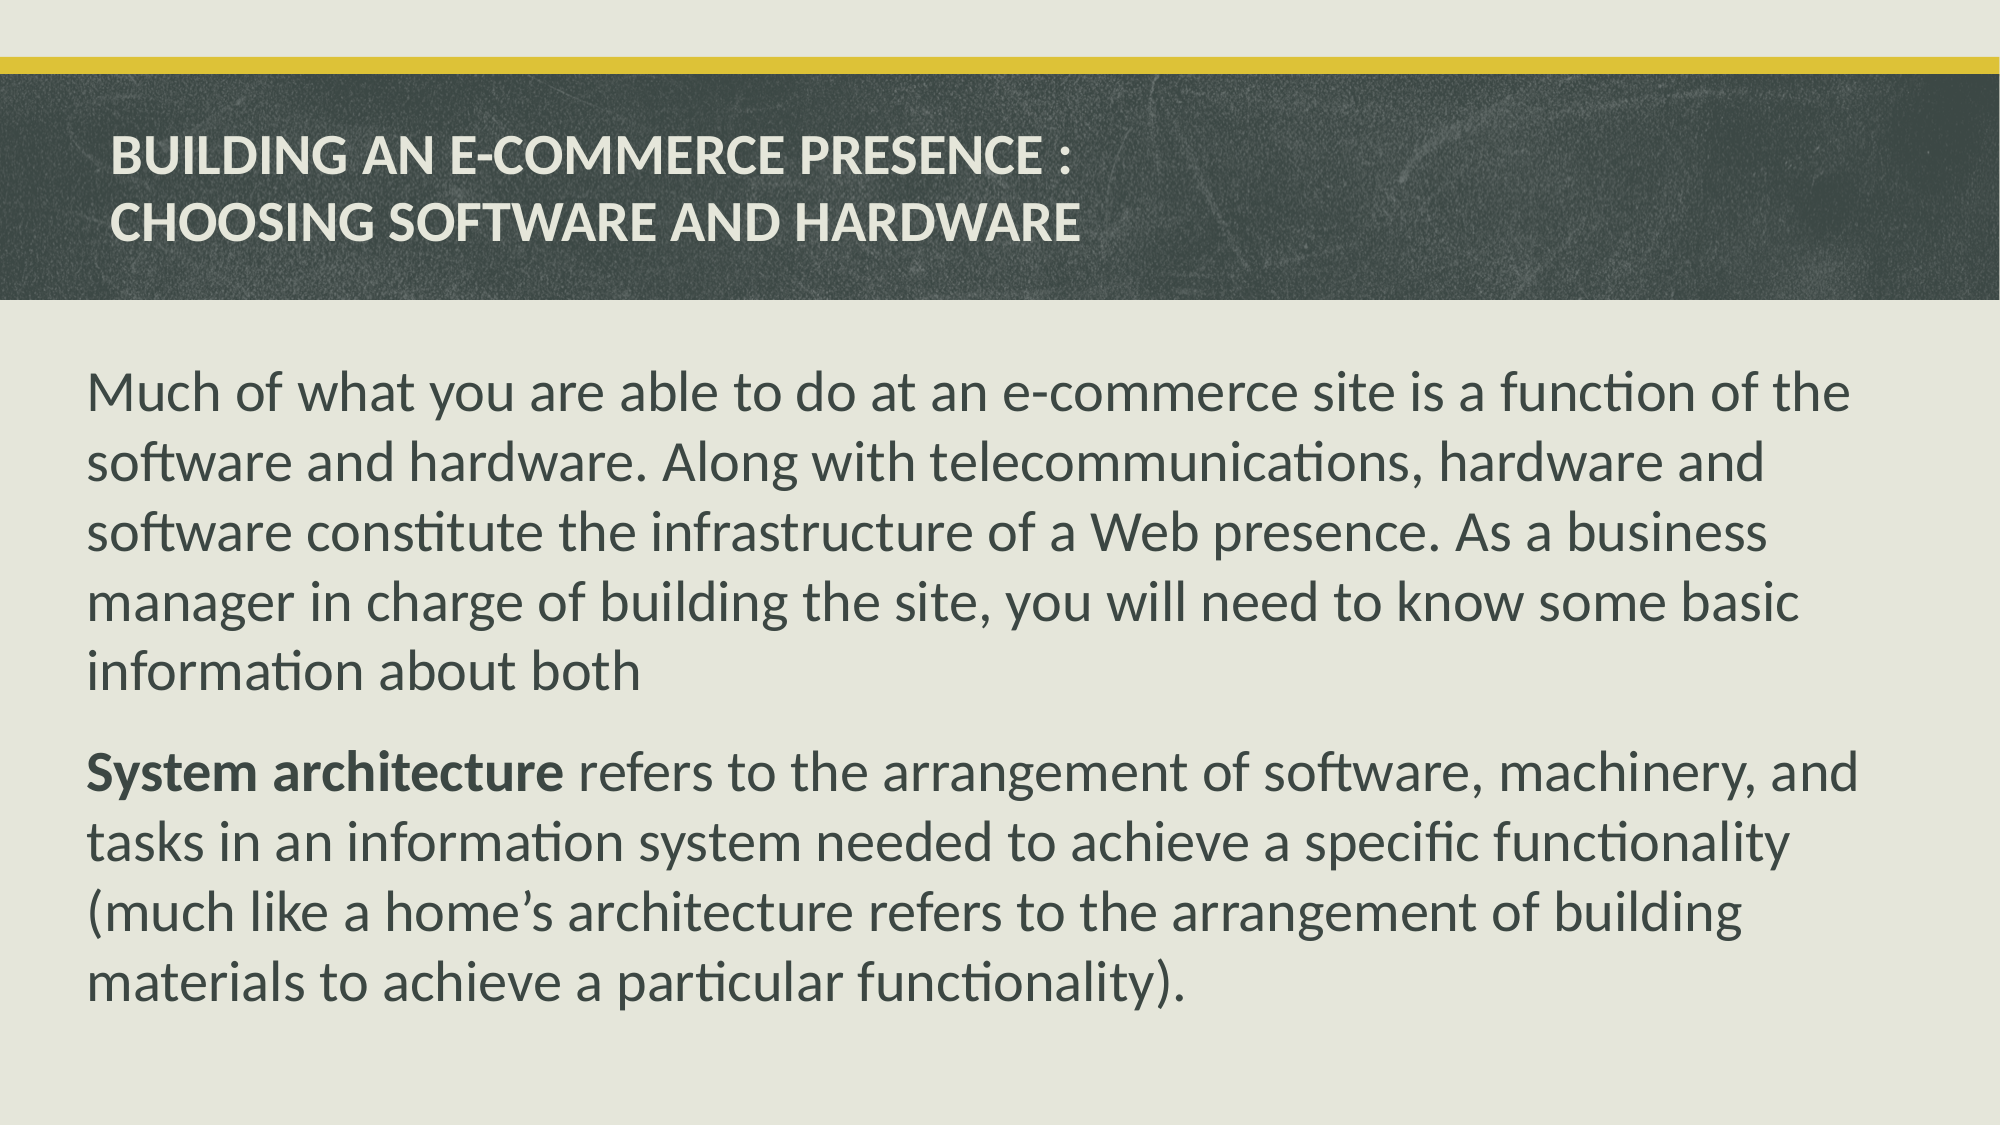

# BUILDING AN E-COMMERCE PRESENCE : CHOOSING SOFTWARE AND HARDWARE
Much of what you are able to do at an e-commerce site is a function of the software and hardware. Along with telecommunications, hardware and software constitute the infrastructure of a Web presence. As a business manager in charge of building the site, you will need to know some basic information about both
System architecture refers to the arrangement of software, machinery, and tasks in an information system needed to achieve a specific functionality (much like a home’s architecture refers to the arrangement of building materials to achieve a particular functionality).